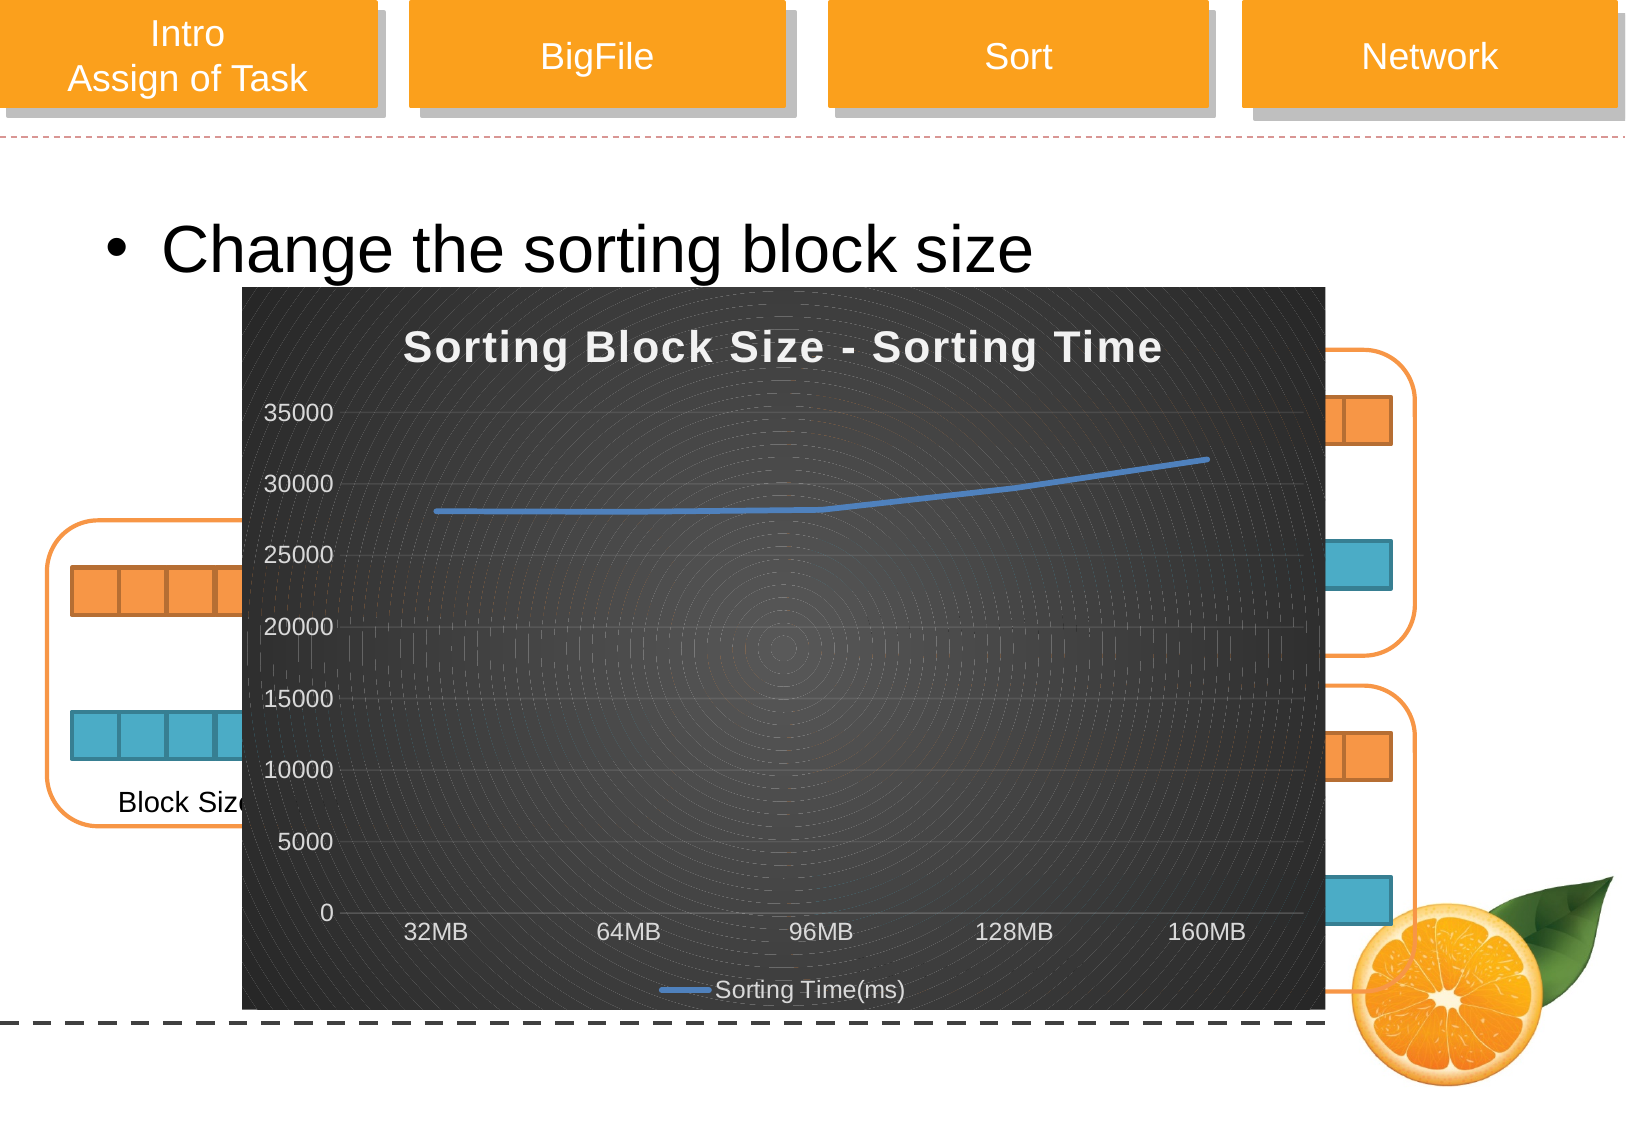

Change the sorting block size

### Chart: Sorting Block Size - Sorting Time

| Category | Sorting Time(ms) |
|---|---|
| 32MB | 28091.5 |
| 64MB | 28051.5 |
| 96MB | 28192.5 |
| 128MB | 29706.0 |
| 160MB | 31711.0 |

Block Size = 2 file

Block Size = 1 file

Block Size = 4 file